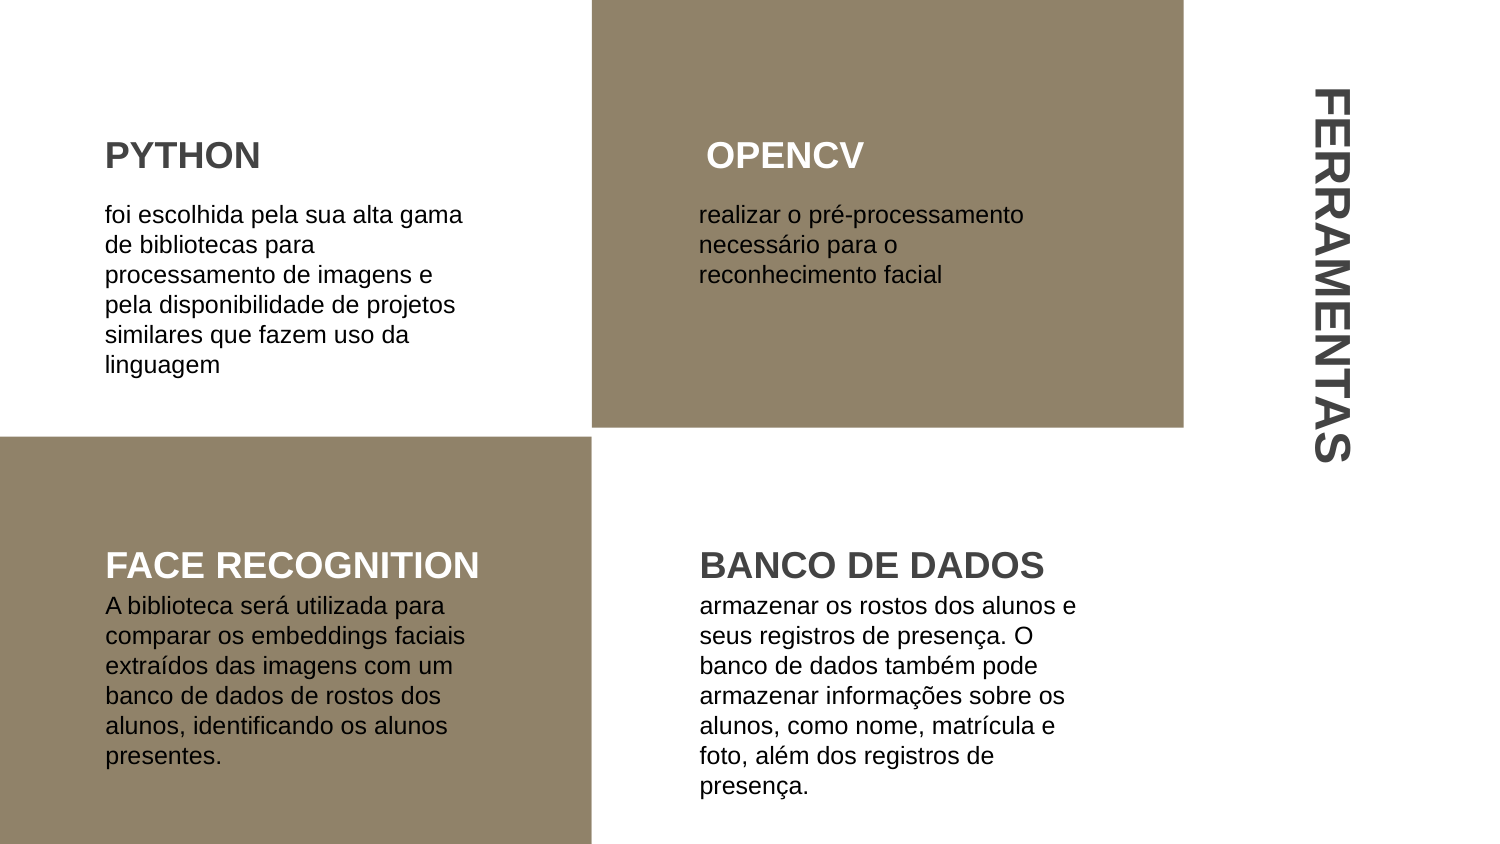

# PYTHON
OPENCV
processar as imagens capturadas, extrair características faciais e realizar o pré-processamento necessário para o reconhecimento facial planet in our Solar System. It’s the fourth-brightest object in the sky
foi escolhida pela sua alta gama de bibliotecas para processamento de imagens e pela disponibilidade de projetos similares que fazem uso da linguagem
realizar o pré-processamento necessário para o reconhecimento facial

FERRAMENTAS

FACE RECOGNITION
BANCO DE DADOS
A biblioteca será utilizada para comparar os embeddings faciais extraídos das imagens com um banco de dados de rostos dos alunos, identificando os alunos presentes.
armazenar os rostos dos alunos e seus registros de presença. O banco de dados também pode armazenar informações sobre os alunos, como nome, matrícula e foto, além dos registros de presença.